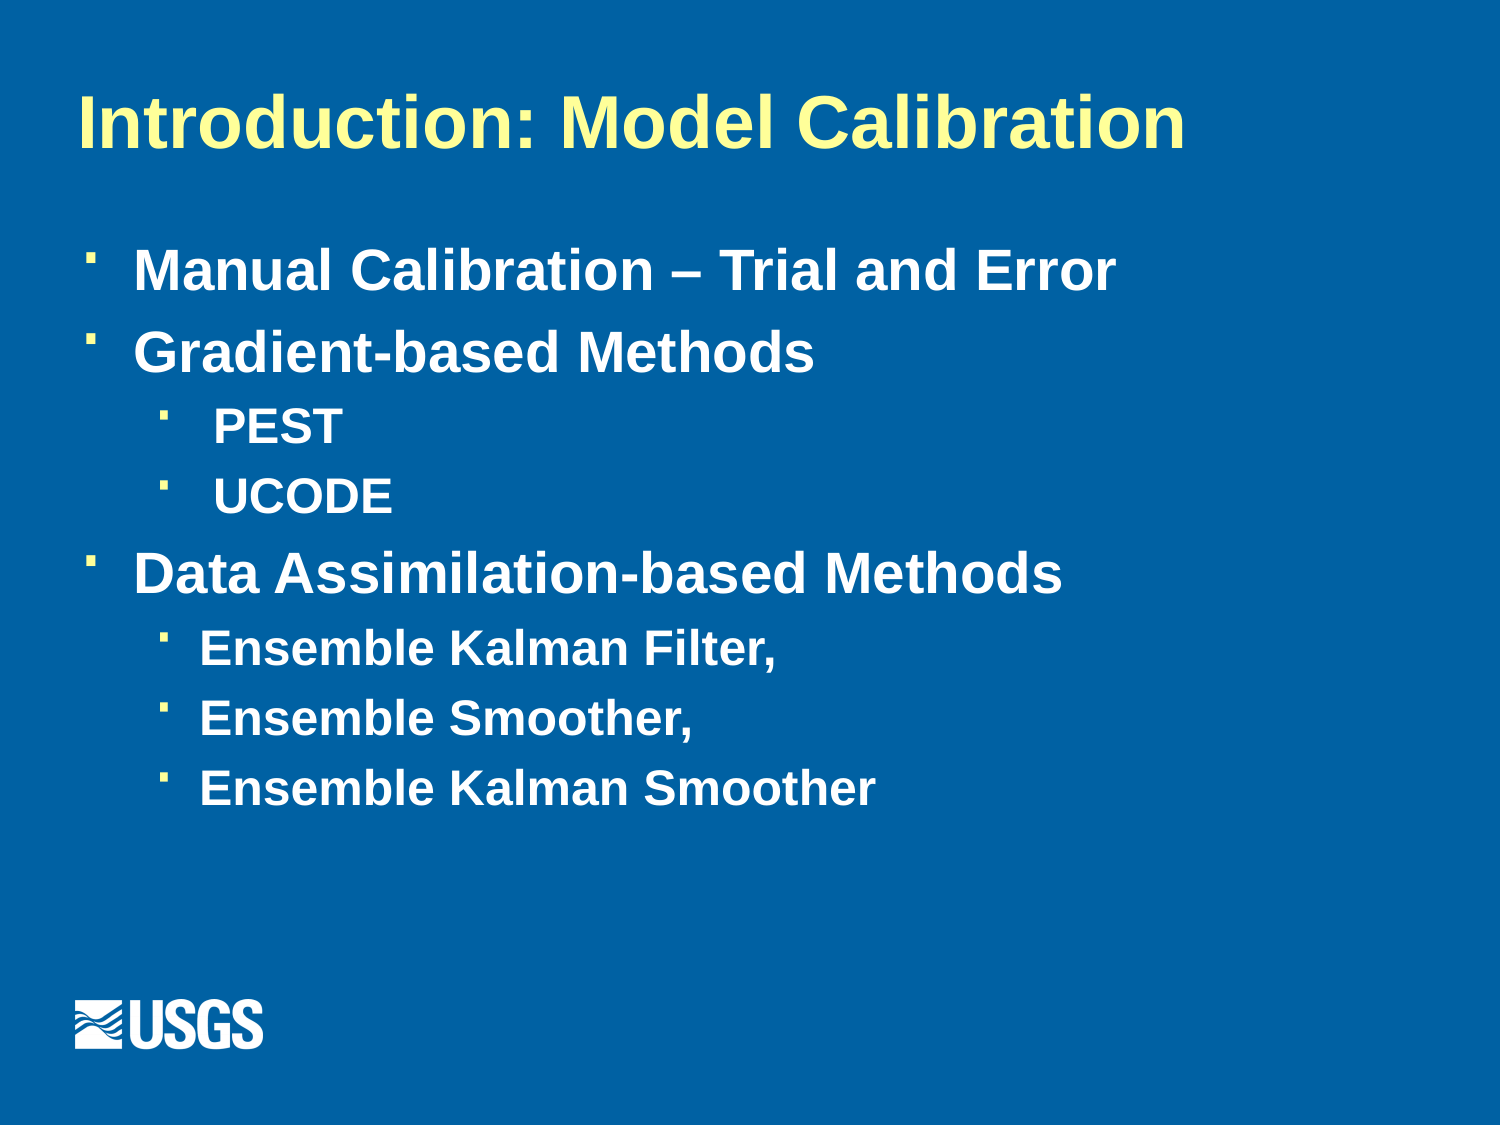

# Introduction: Model Calibration
Manual Calibration – Trial and Error
Gradient-based Methods
 PEST
 UCODE
Data Assimilation-based Methods
Ensemble Kalman Filter,
Ensemble Smoother,
Ensemble Kalman Smoother